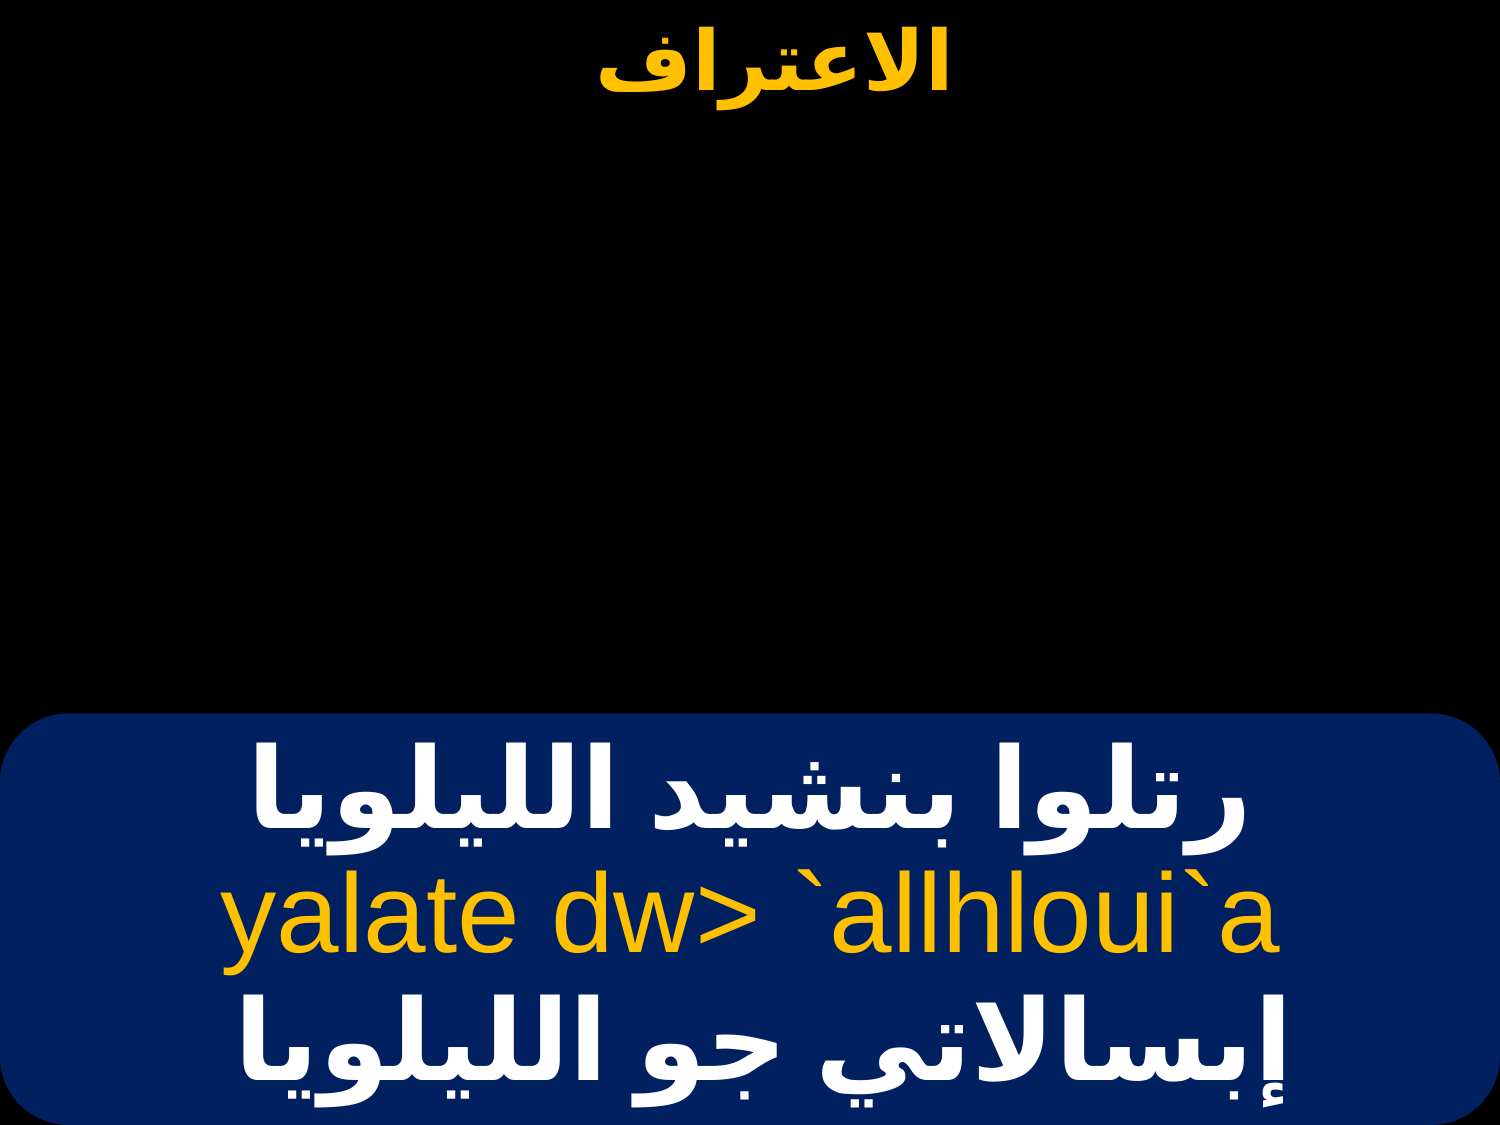

# رتلوا بنشيد الليلويا
yalate dw> `allhloui`a
إبسالاتي جو الليلويا